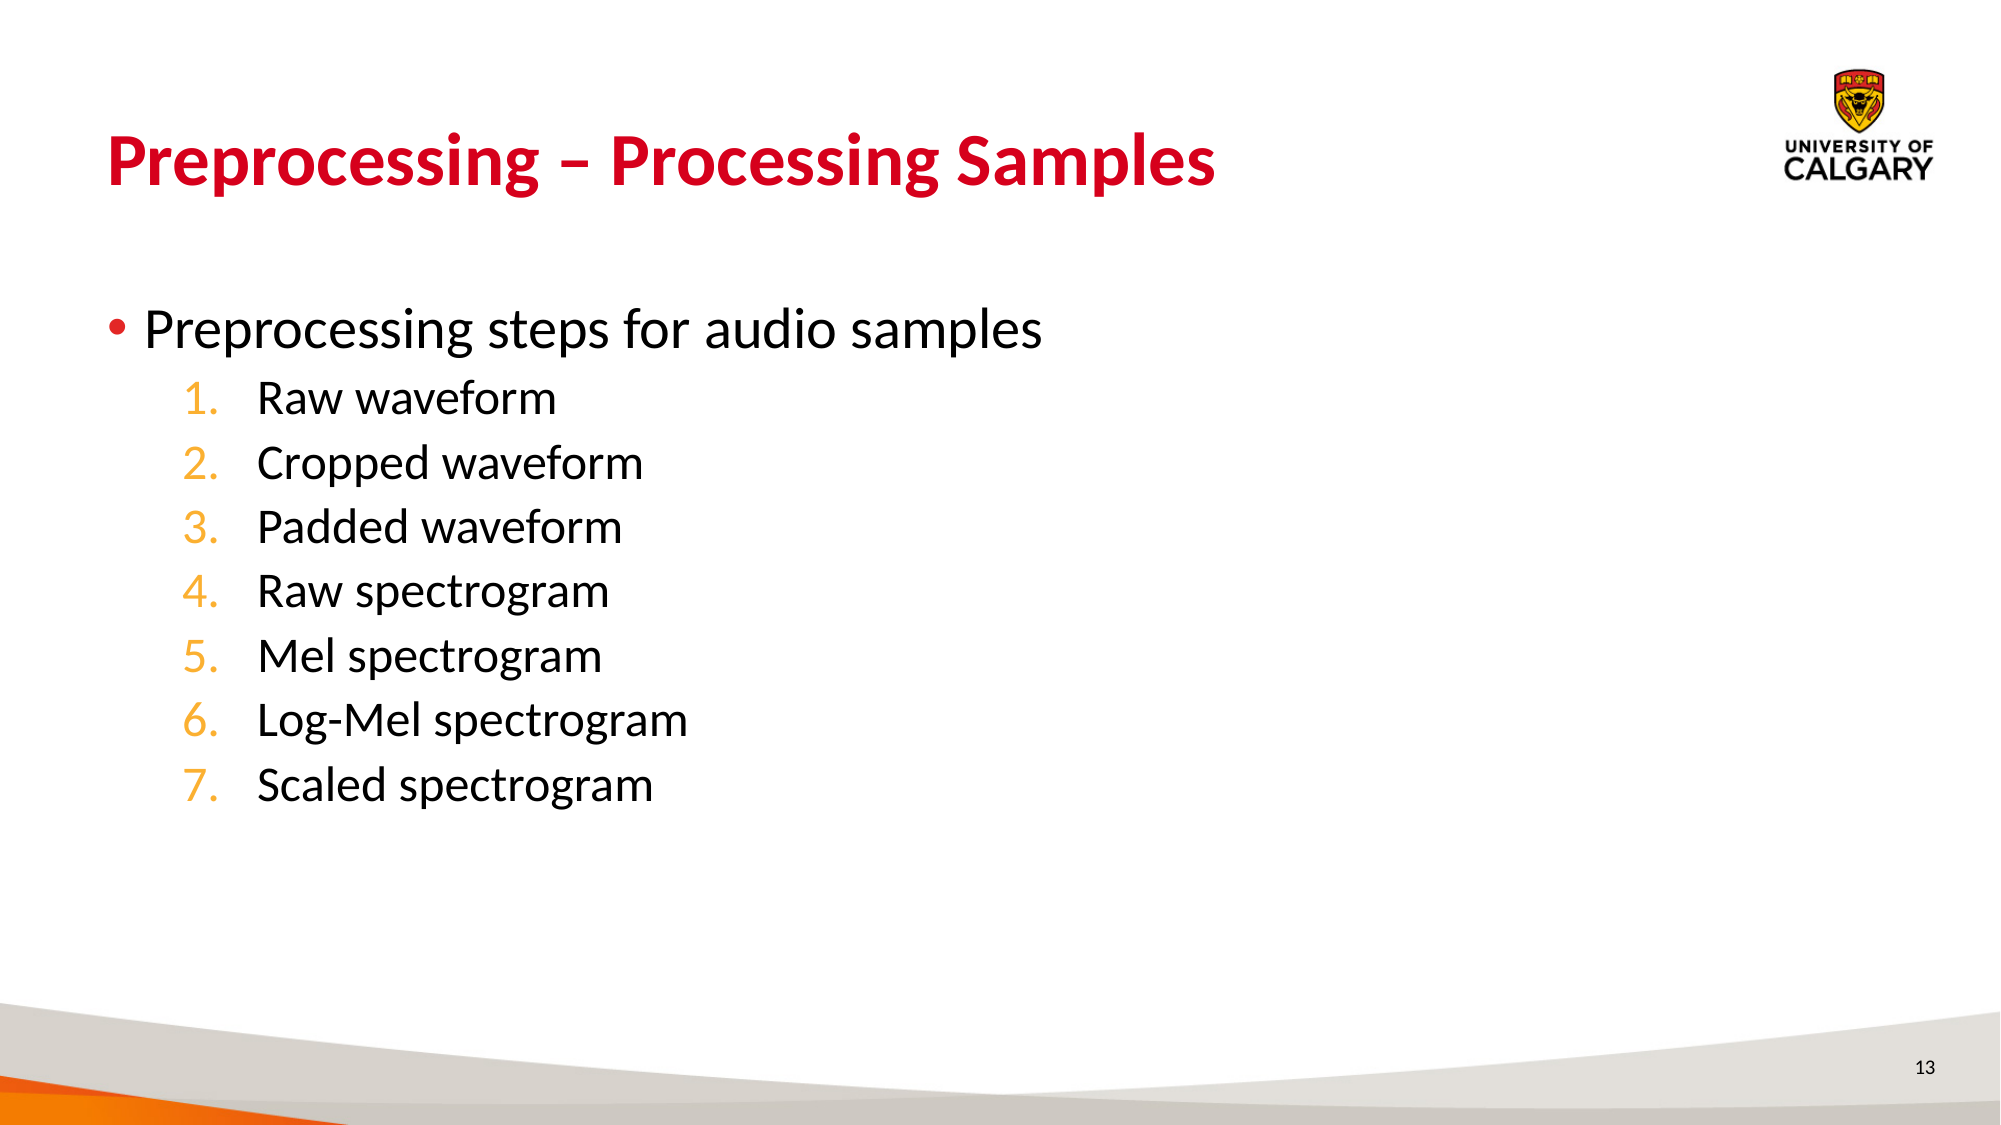

# Preprocessing – Processing Samples
Preprocessing steps for audio samples
Raw waveform
Cropped waveform
Padded waveform
Raw spectrogram
Mel spectrogram
Log-Mel spectrogram
Scaled spectrogram
13